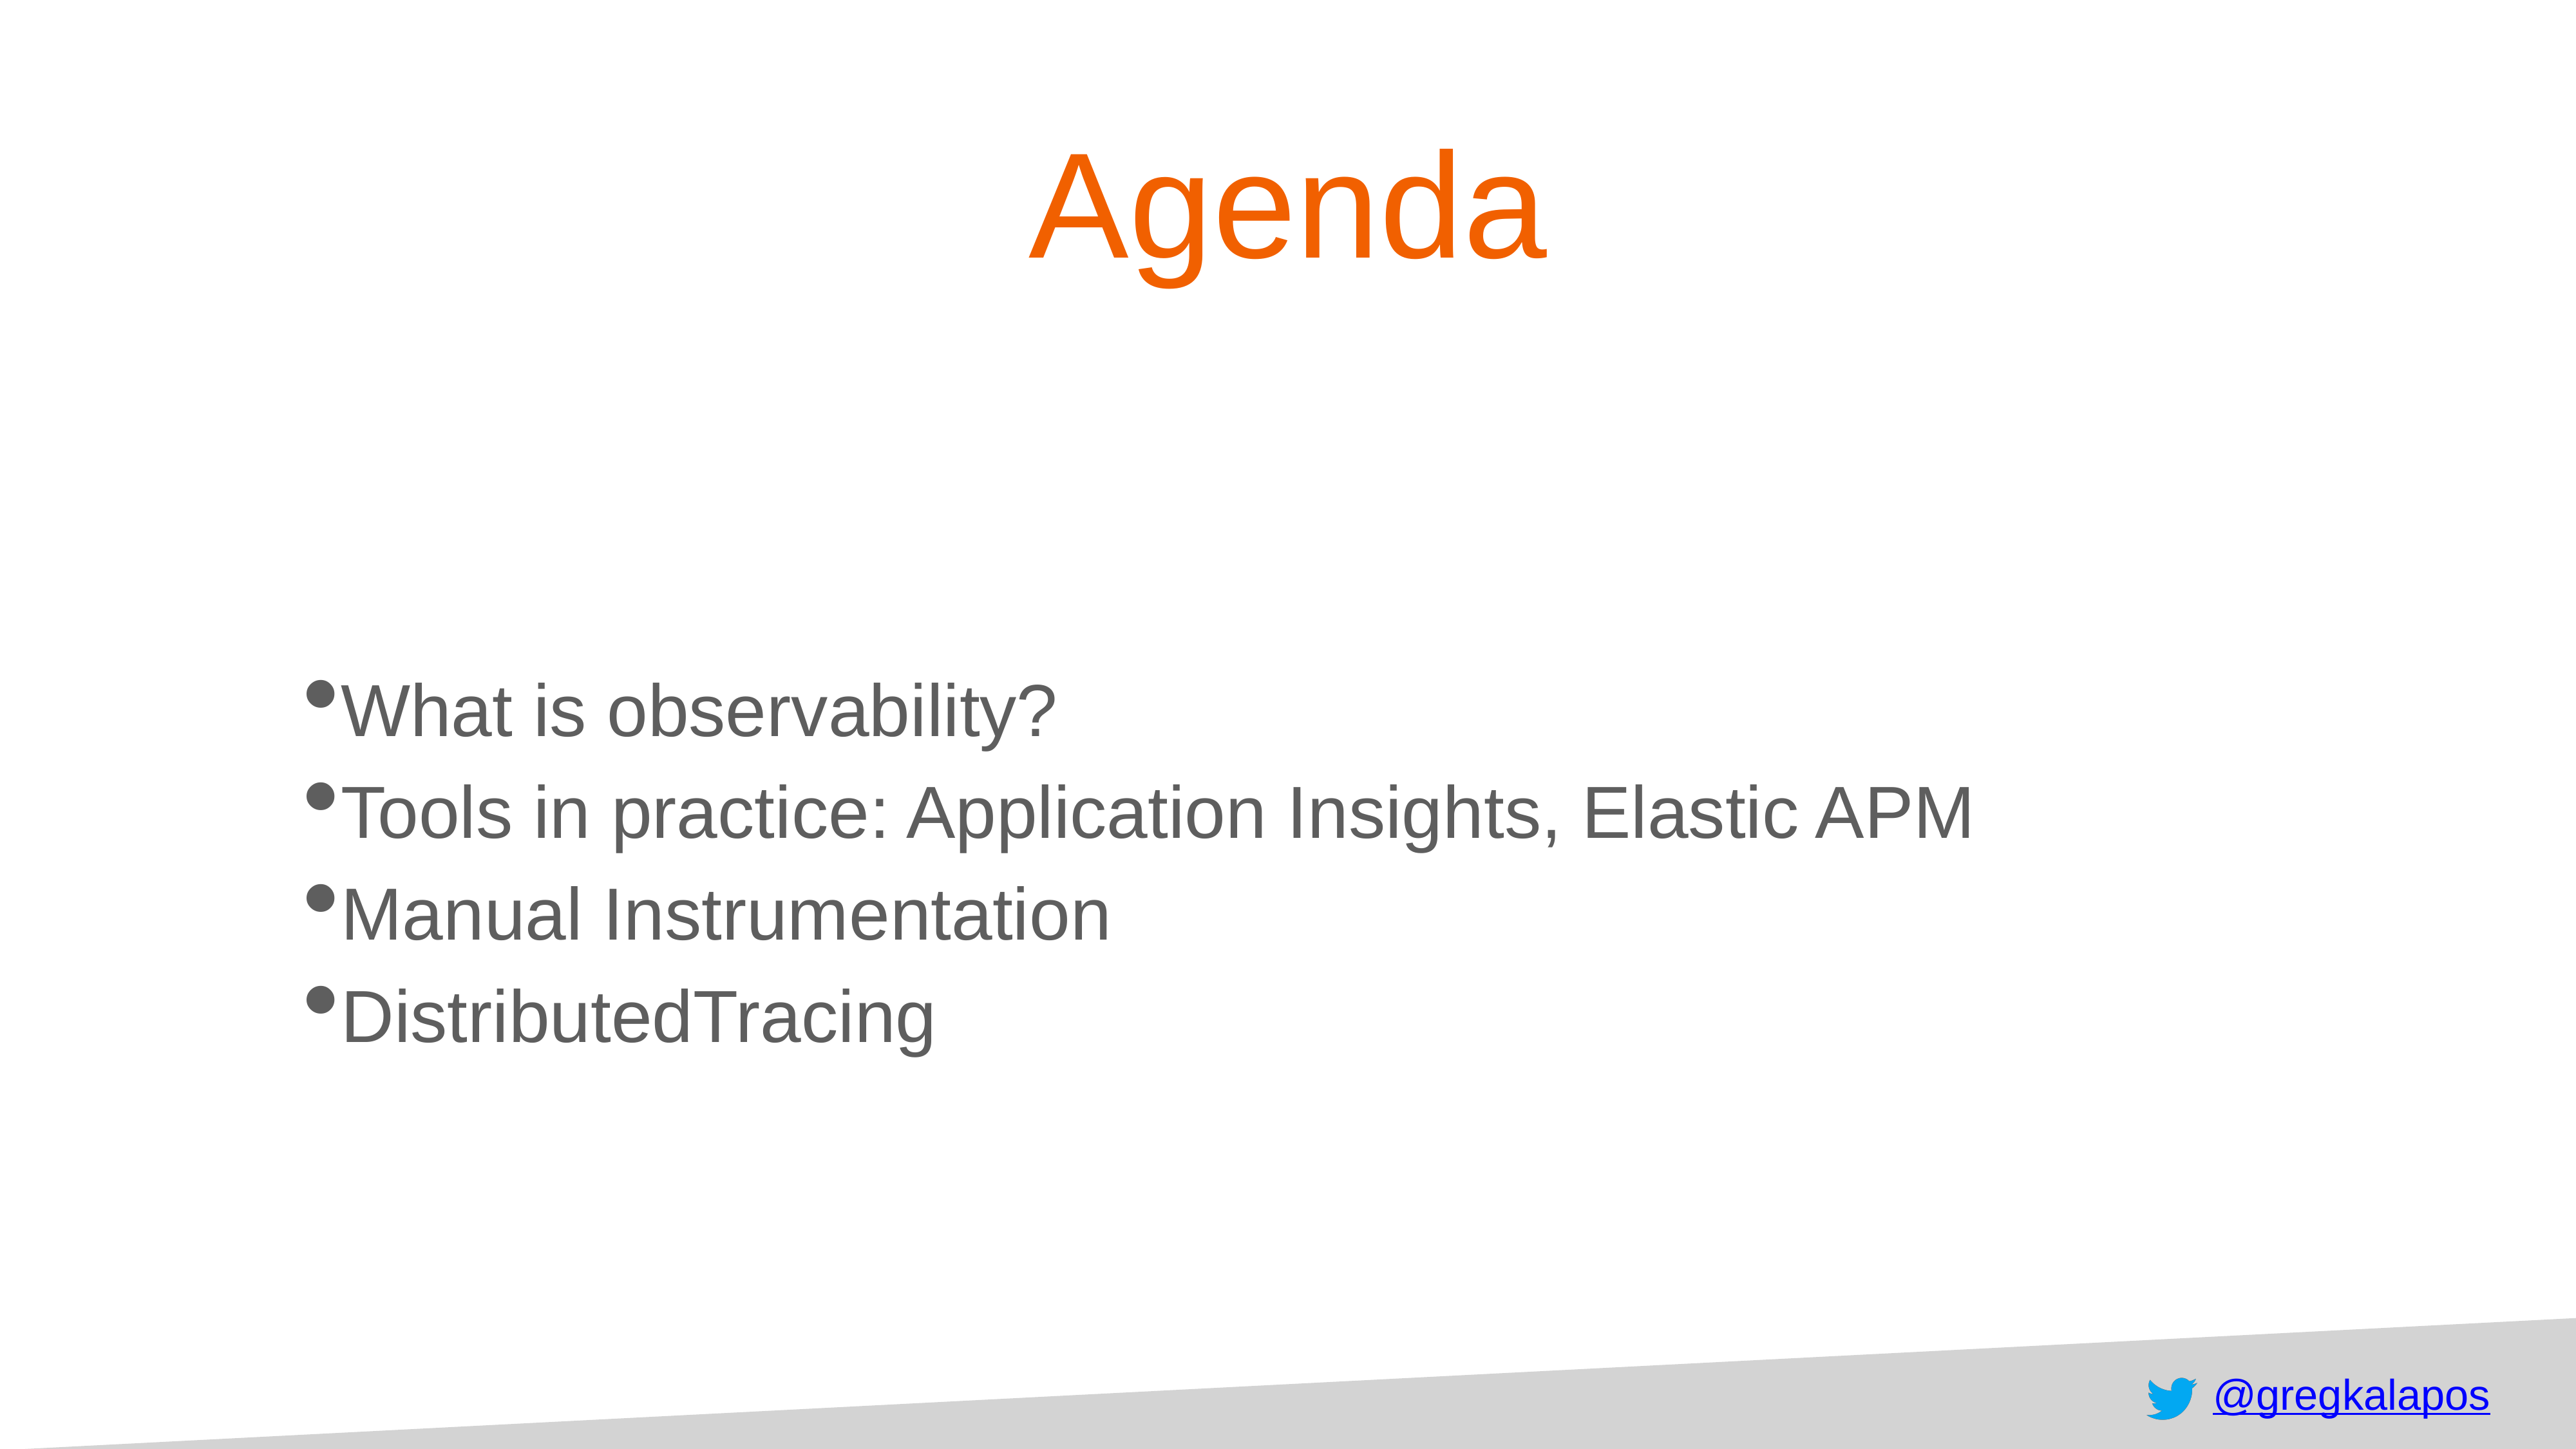

# Agenda

What is observability?
Tools in practice: Application Insights, Elastic APM
Manual Instrumentation
DistributedTracing